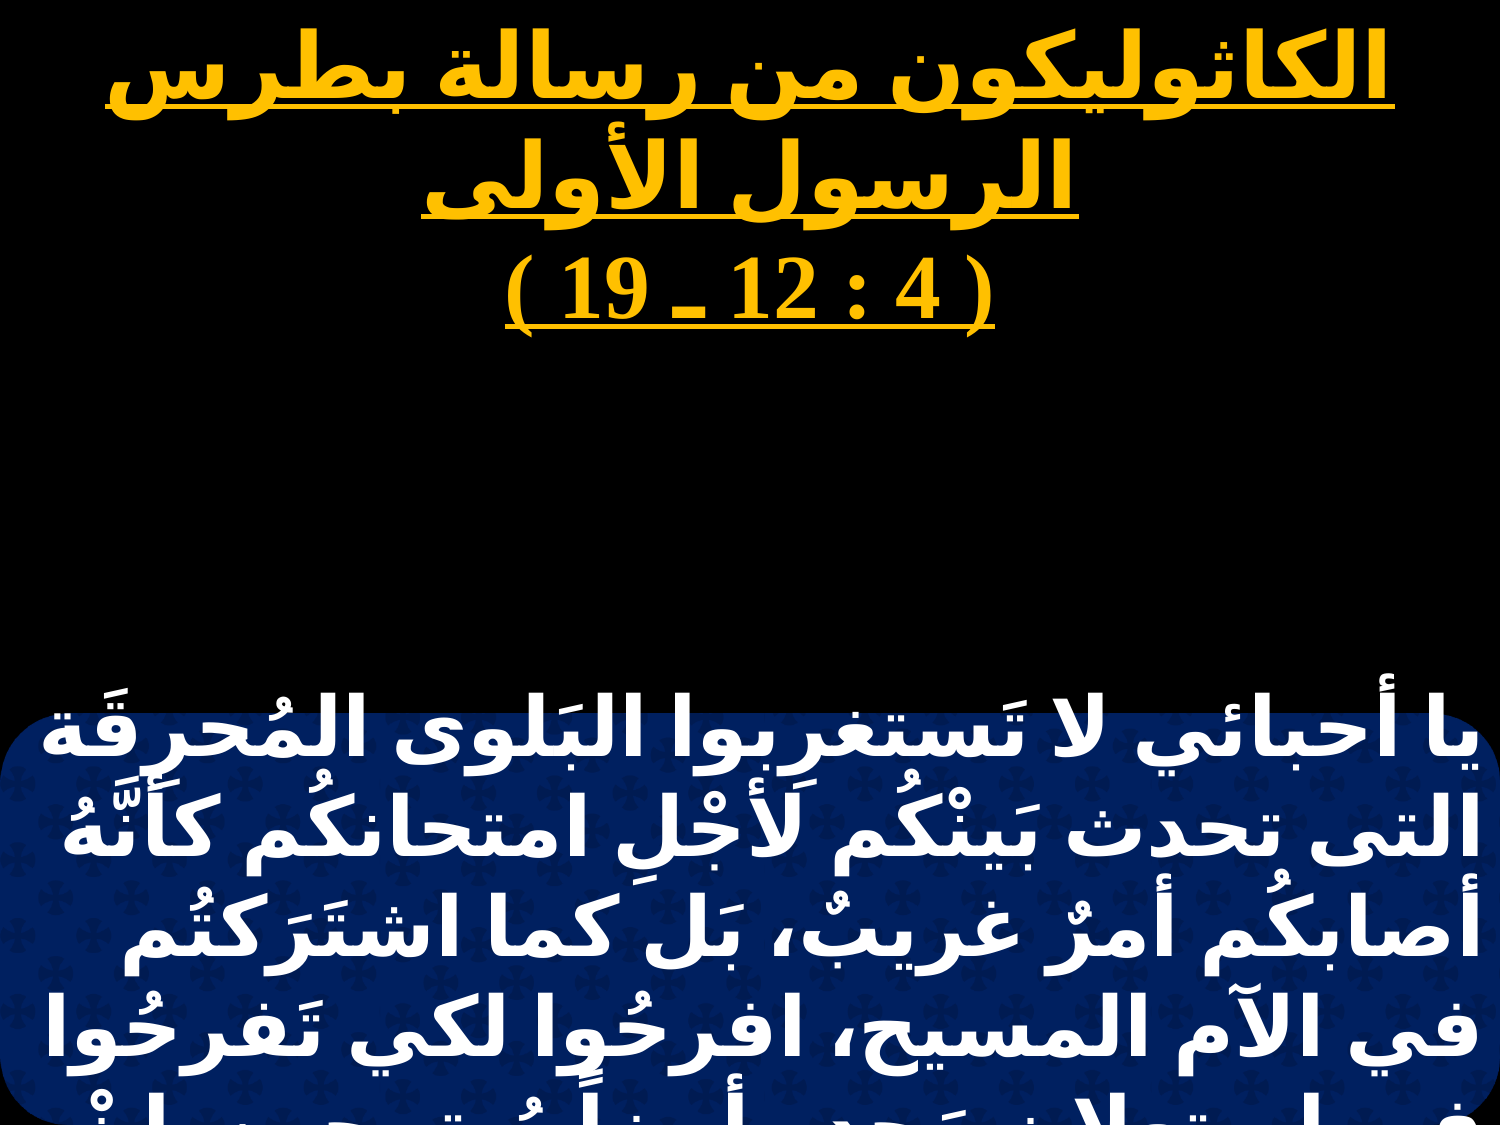

الكاثوليكون من رسالة بطرس الرسول الأولى
( 4 : 12 ـ 19 )
يا أحبائي لا تَستغرِبوا البَلوى المُحرِقَة التى تحدث بَينْكُم لأجْلِ امتحانكُم كأنَّهُ أصابكُم أمرٌ غريبٌ، بَل كما اشتَرَكتُم في الآم المسيح، افرحُوا لكي تَفرحُوا في استِعلانِ مَجدِهِ أيضاً مُبتهجين. إنْ